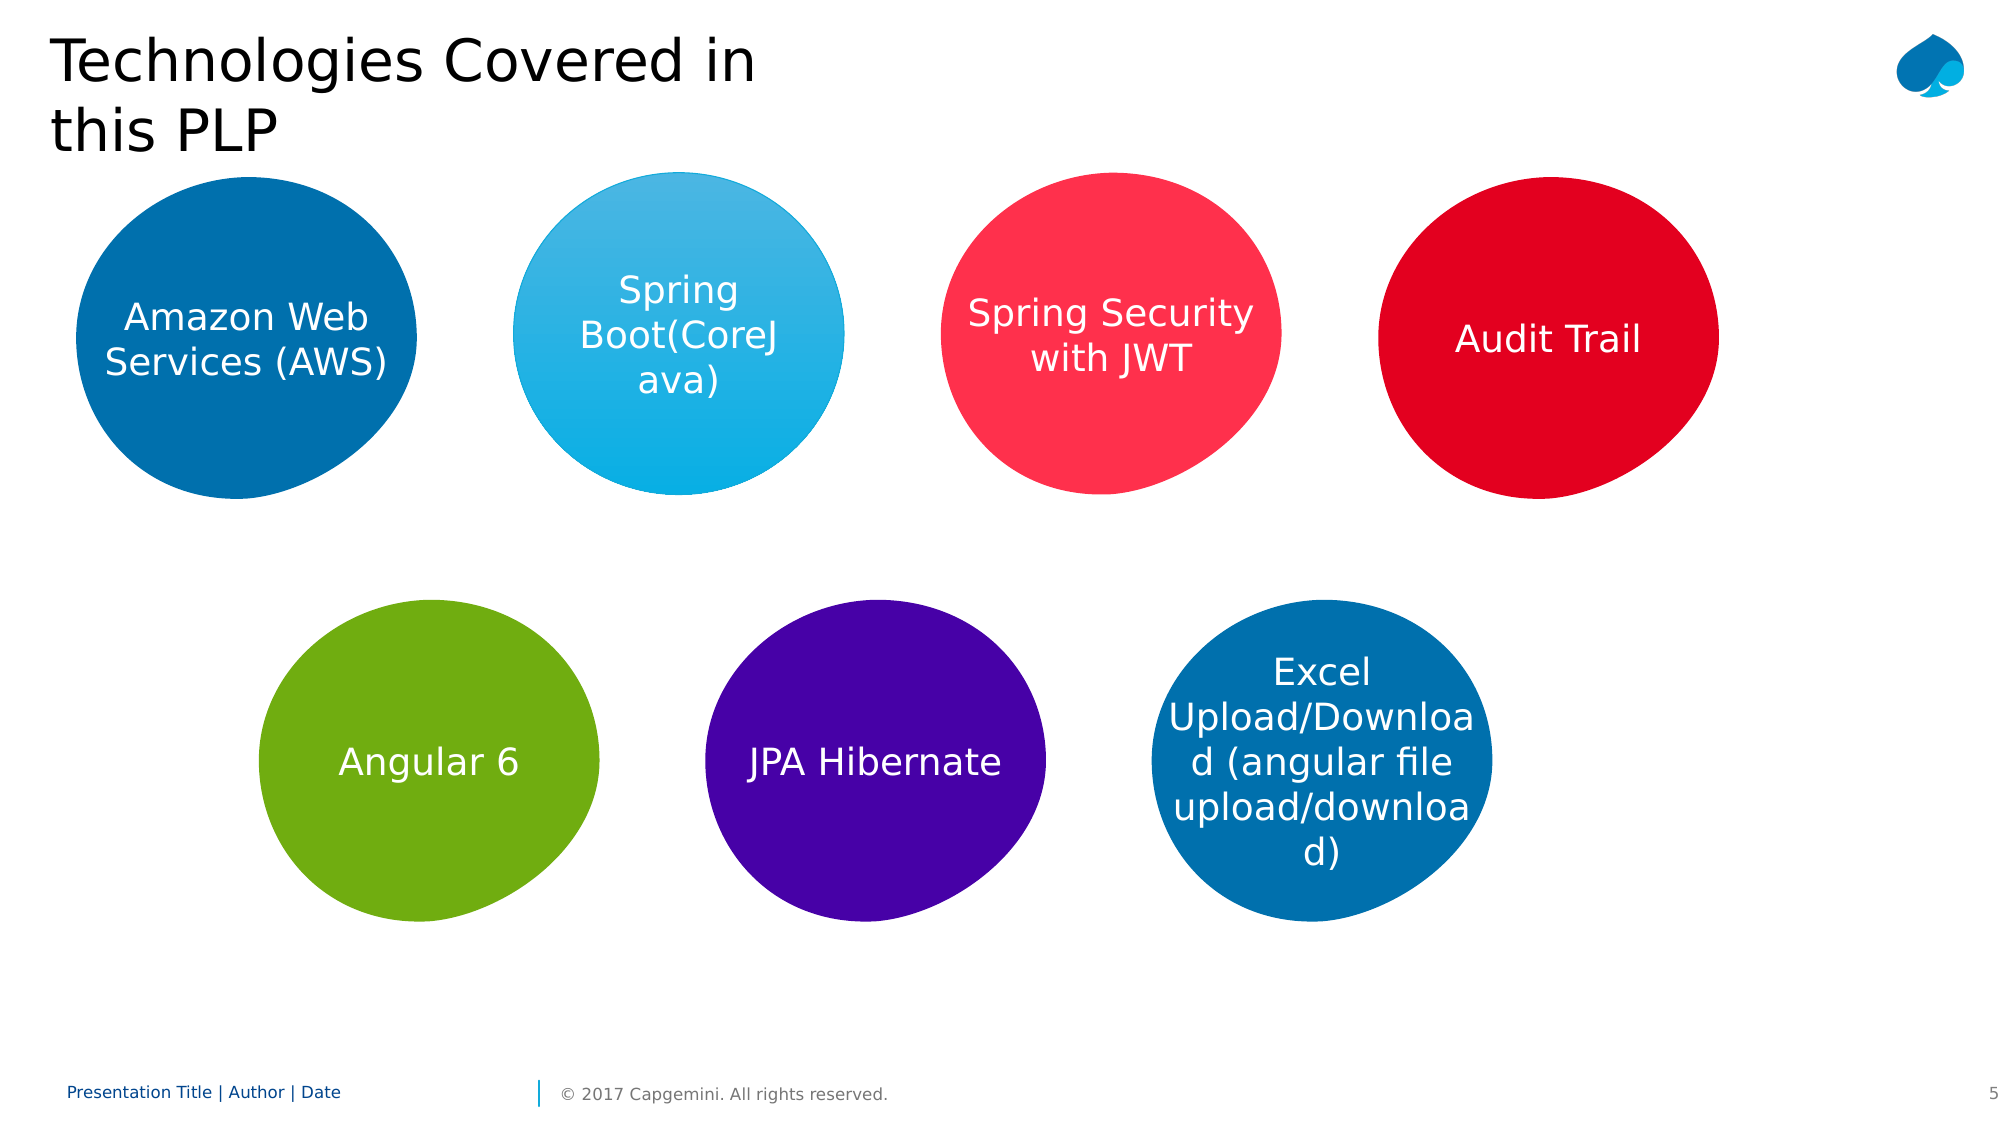

Technologies Covered in this PLP
Spring Security with JWT
Spring Boot(CoreJava)
Amazon Web Services (AWS)
Audit Trail
Angular 6
JPA Hibernate
Excel Upload/Download (angular file upload/download)